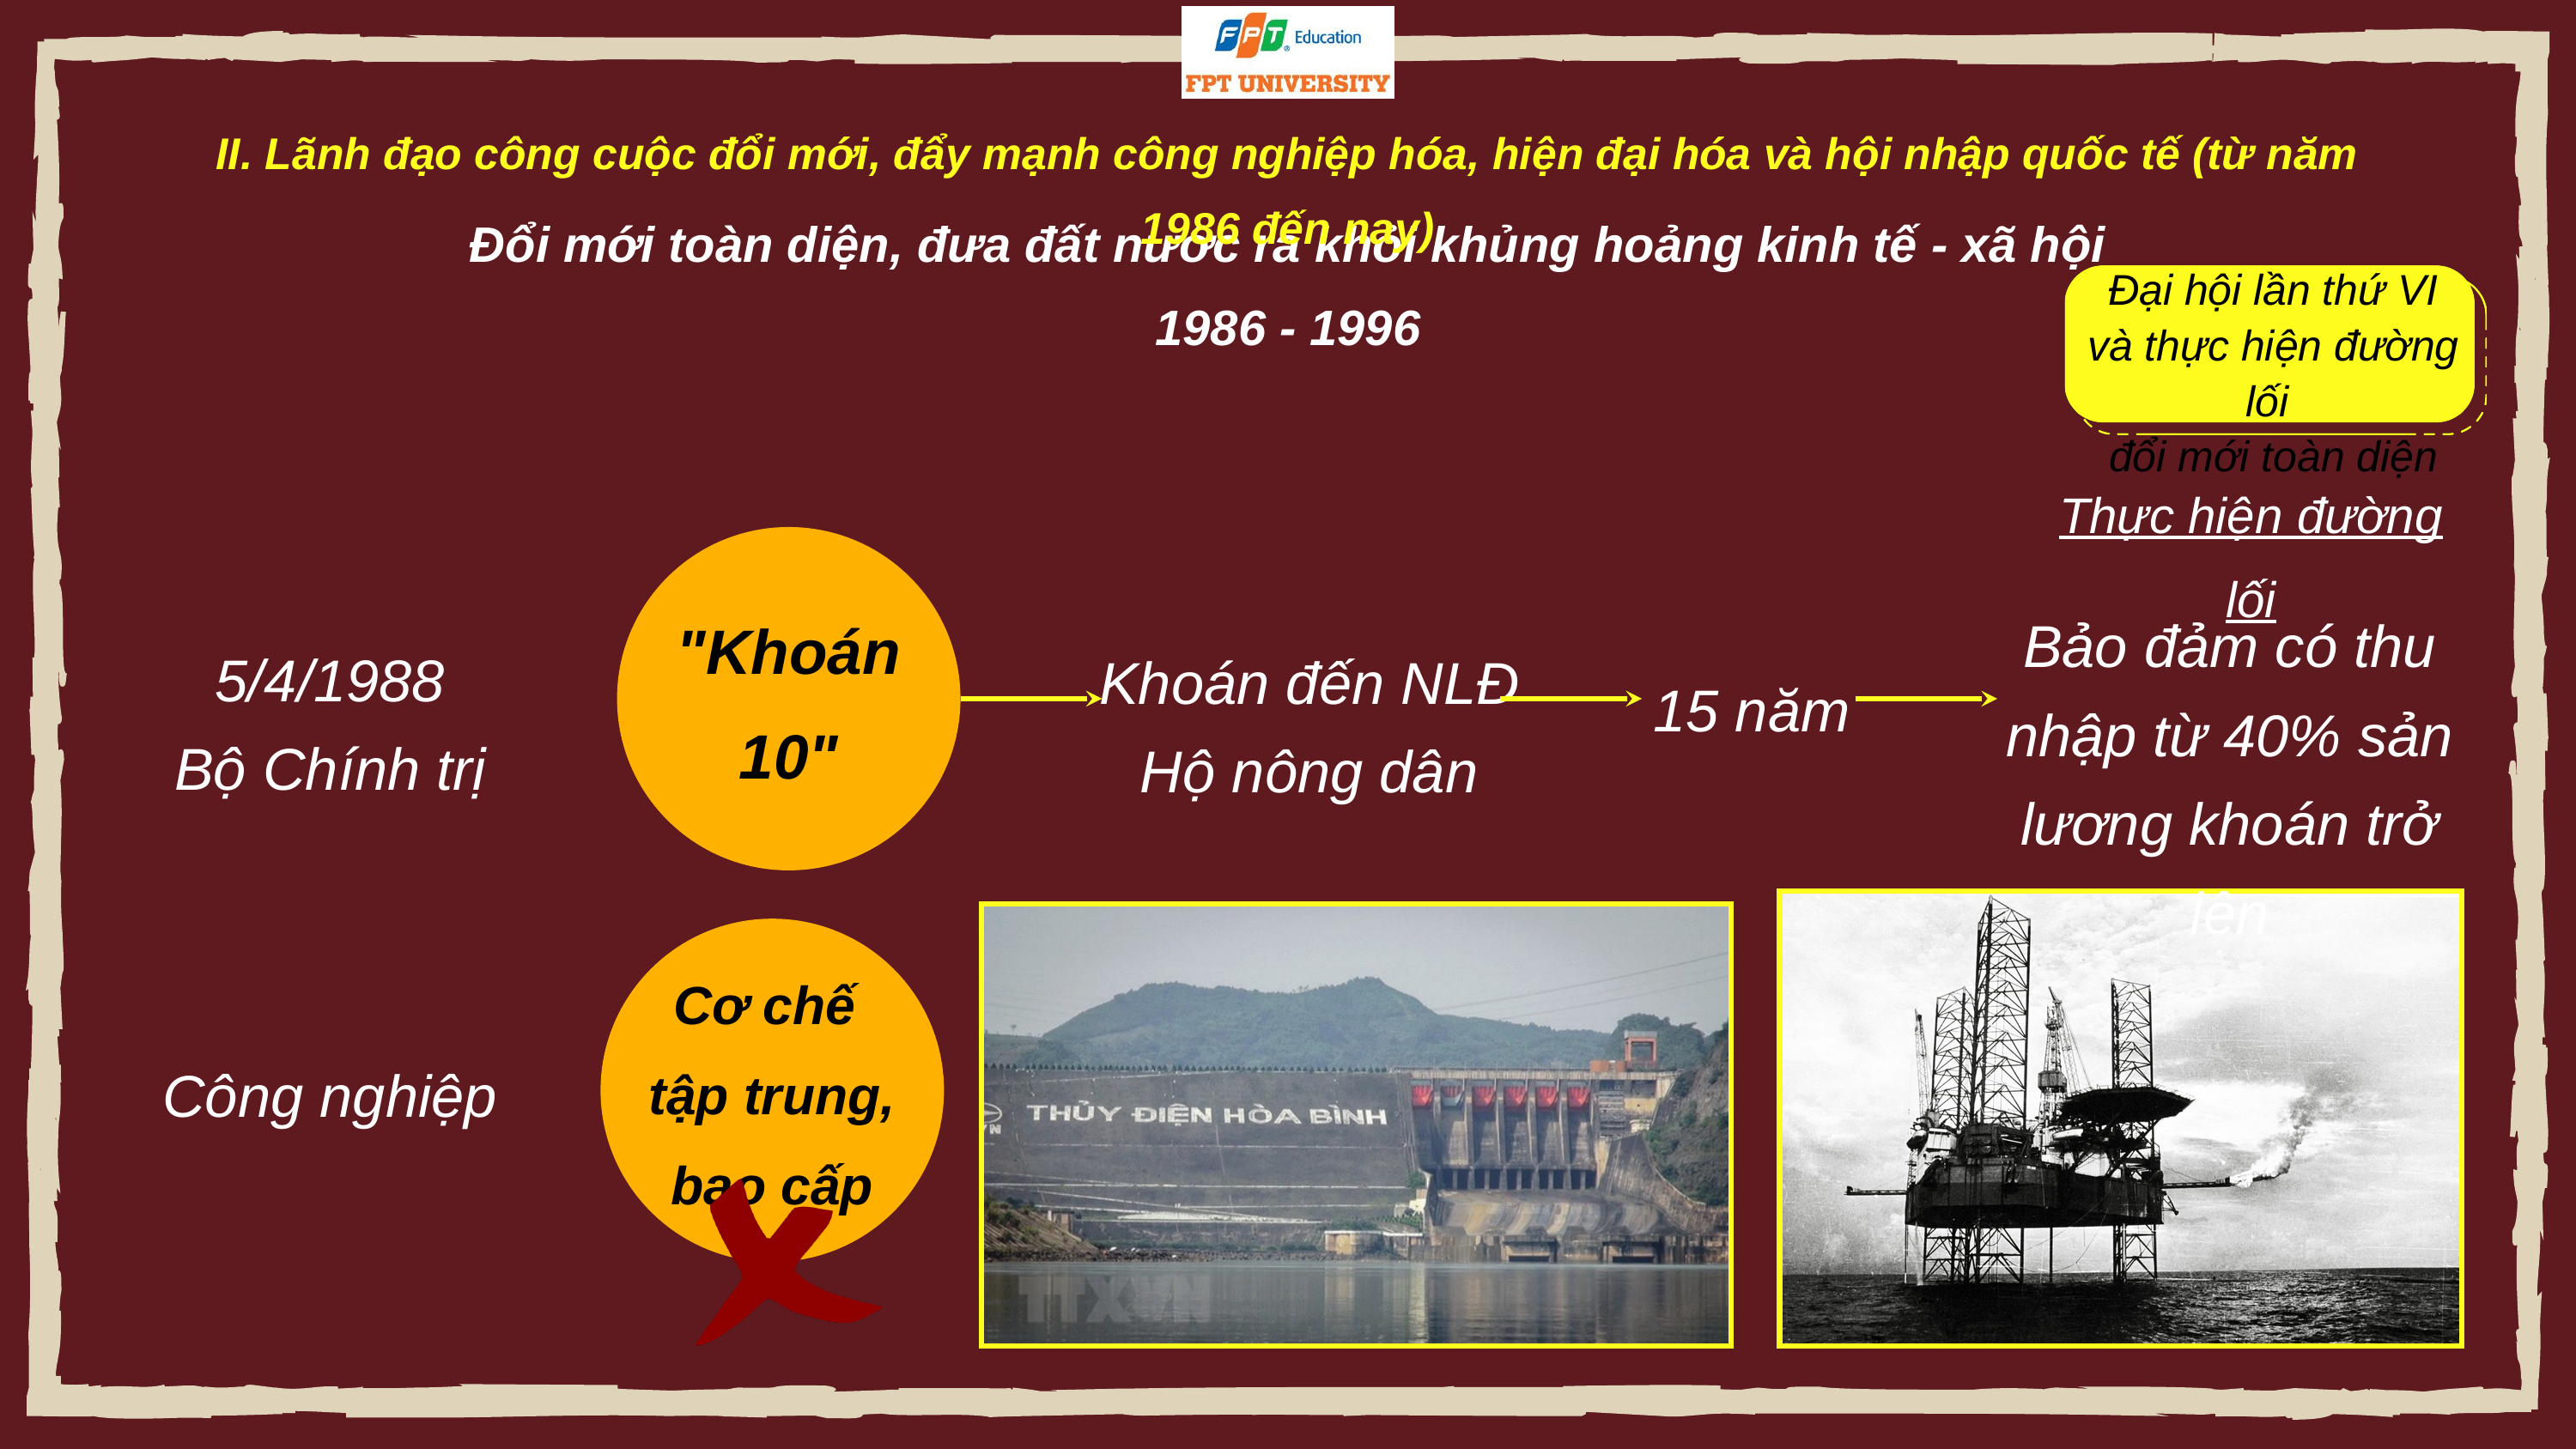

II. Lãnh đạo công cuộc đổi mới, đẩy mạnh công nghiệp hóa, hiện đại hóa và hội nhập quốc tế (từ năm 1986 đến nay)
Đổi mới toàn diện, đưa đất nước ra khỏi khủng hoảng kinh tế - xã hội 1986 - 1996

Đại hội lần thứ VI và thực hiện đường lối
đổi mới toàn diện
Thực hiện đường lối

"Khoán 10"
Bảo đảm có thu nhập từ 40% sản lương khoán trở lên
5/4/1988
Bộ Chính trị
Khoán đến NLĐ
Hộ nông dân
15 năm

Cơ chế
tập trung, bao cấp
Công nghiệp